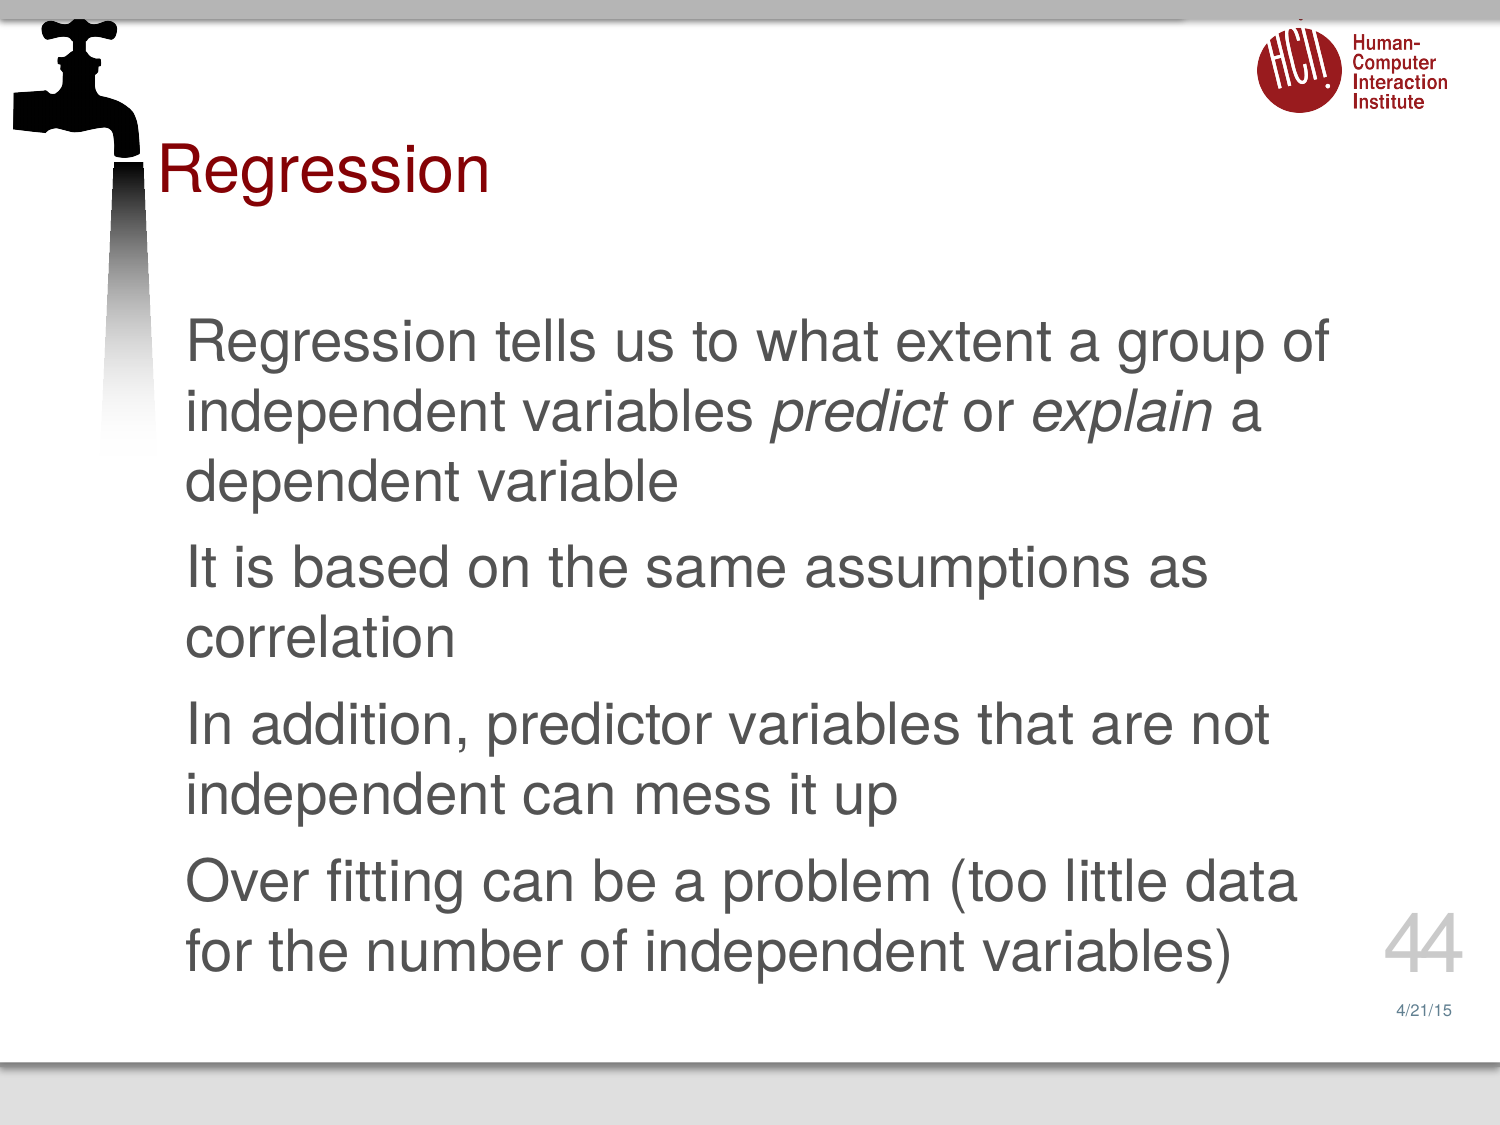

# Regression
Regression tells us to what extent a group of independent variables predict or explain a dependent variable
It is based on the same assumptions as correlation
In addition, predictor variables that are not independent can mess it up
Over fitting can be a problem (too little data for the number of independent variables)

44
4/21/15